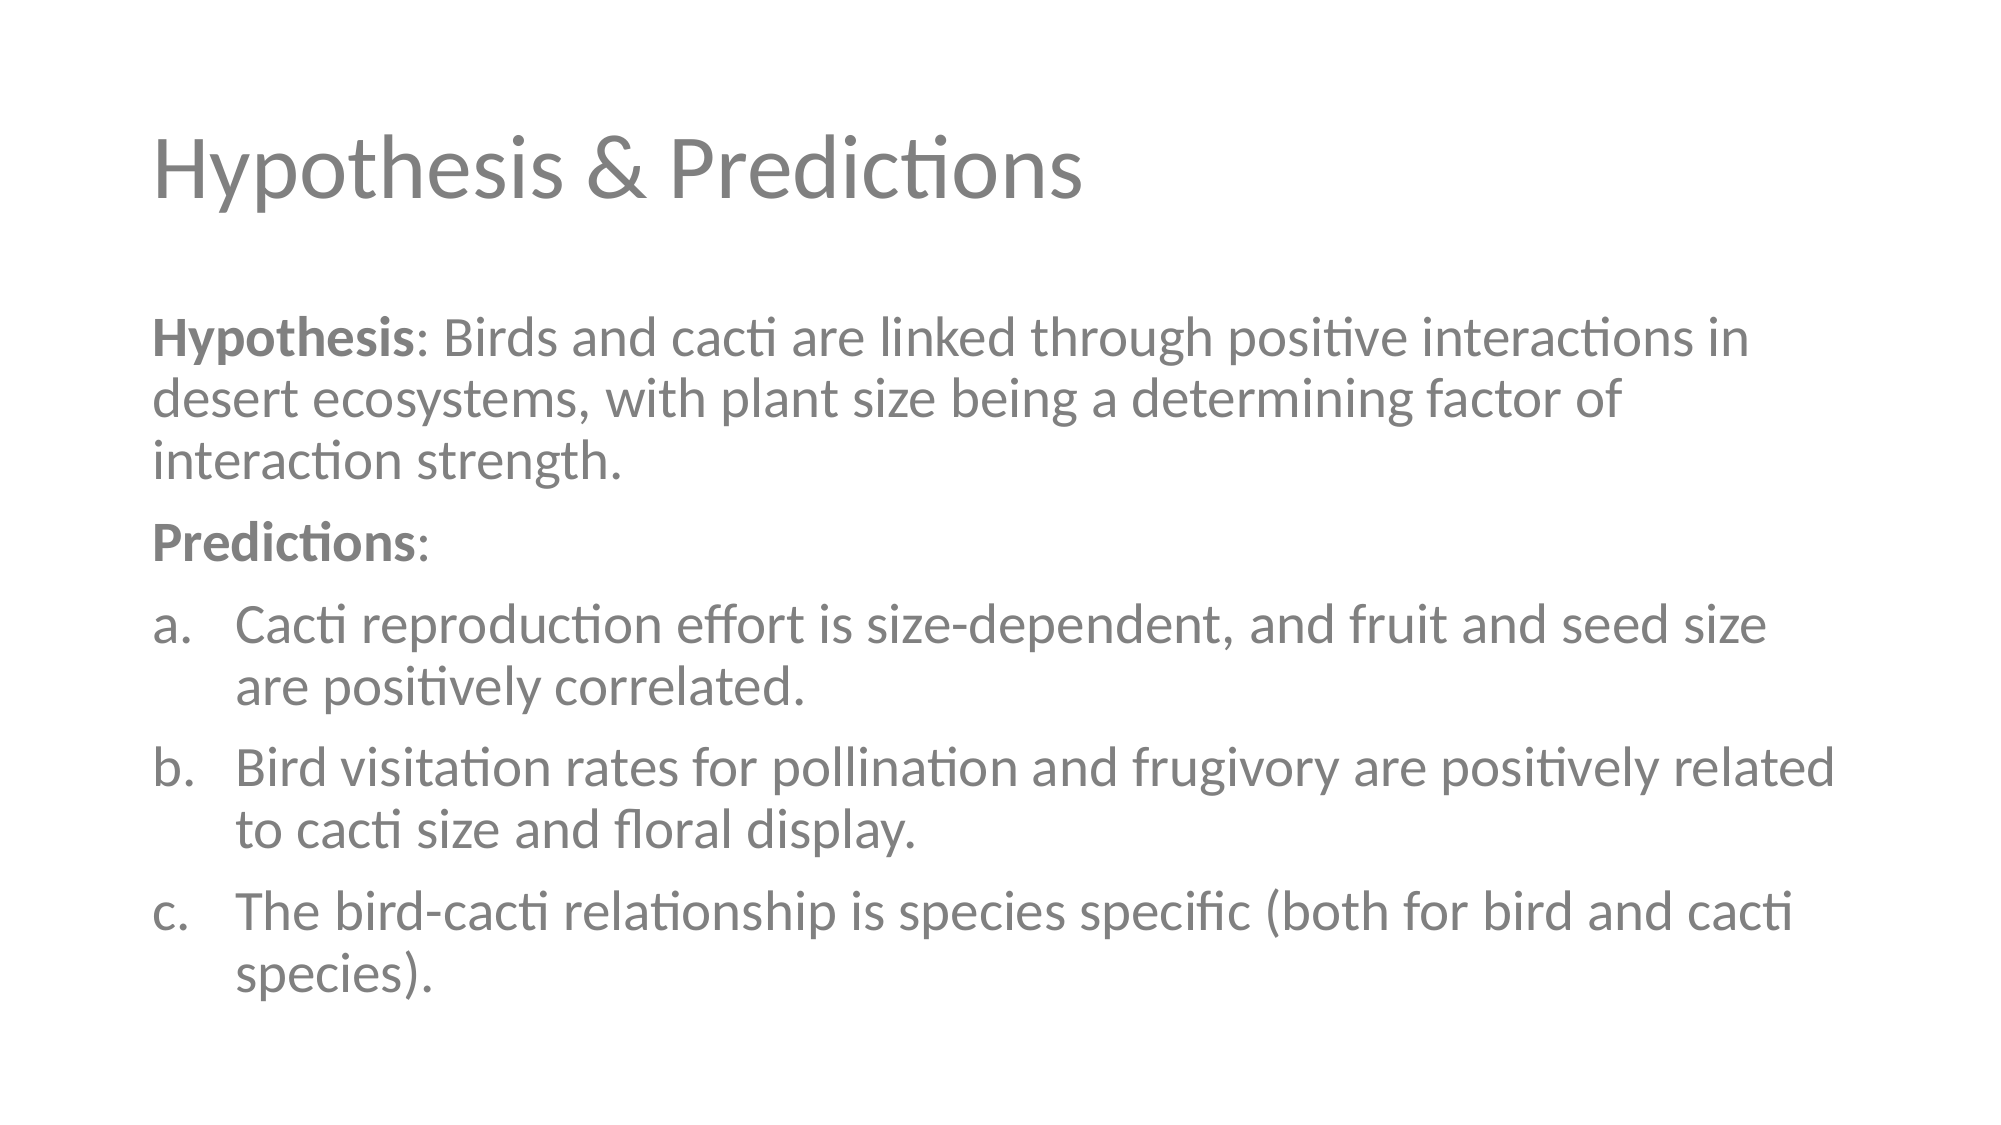

# Hypothesis & Predictions
Hypothesis: Birds and cacti are linked through positive interactions in desert ecosystems, with plant size being a determining factor of interaction strength.
Predictions:
Cacti reproduction effort is size-dependent, and fruit and seed size are positively correlated.
Bird visitation rates for pollination and frugivory are positively related to cacti size and floral display.
The bird-cacti relationship is species specific (both for bird and cacti species).